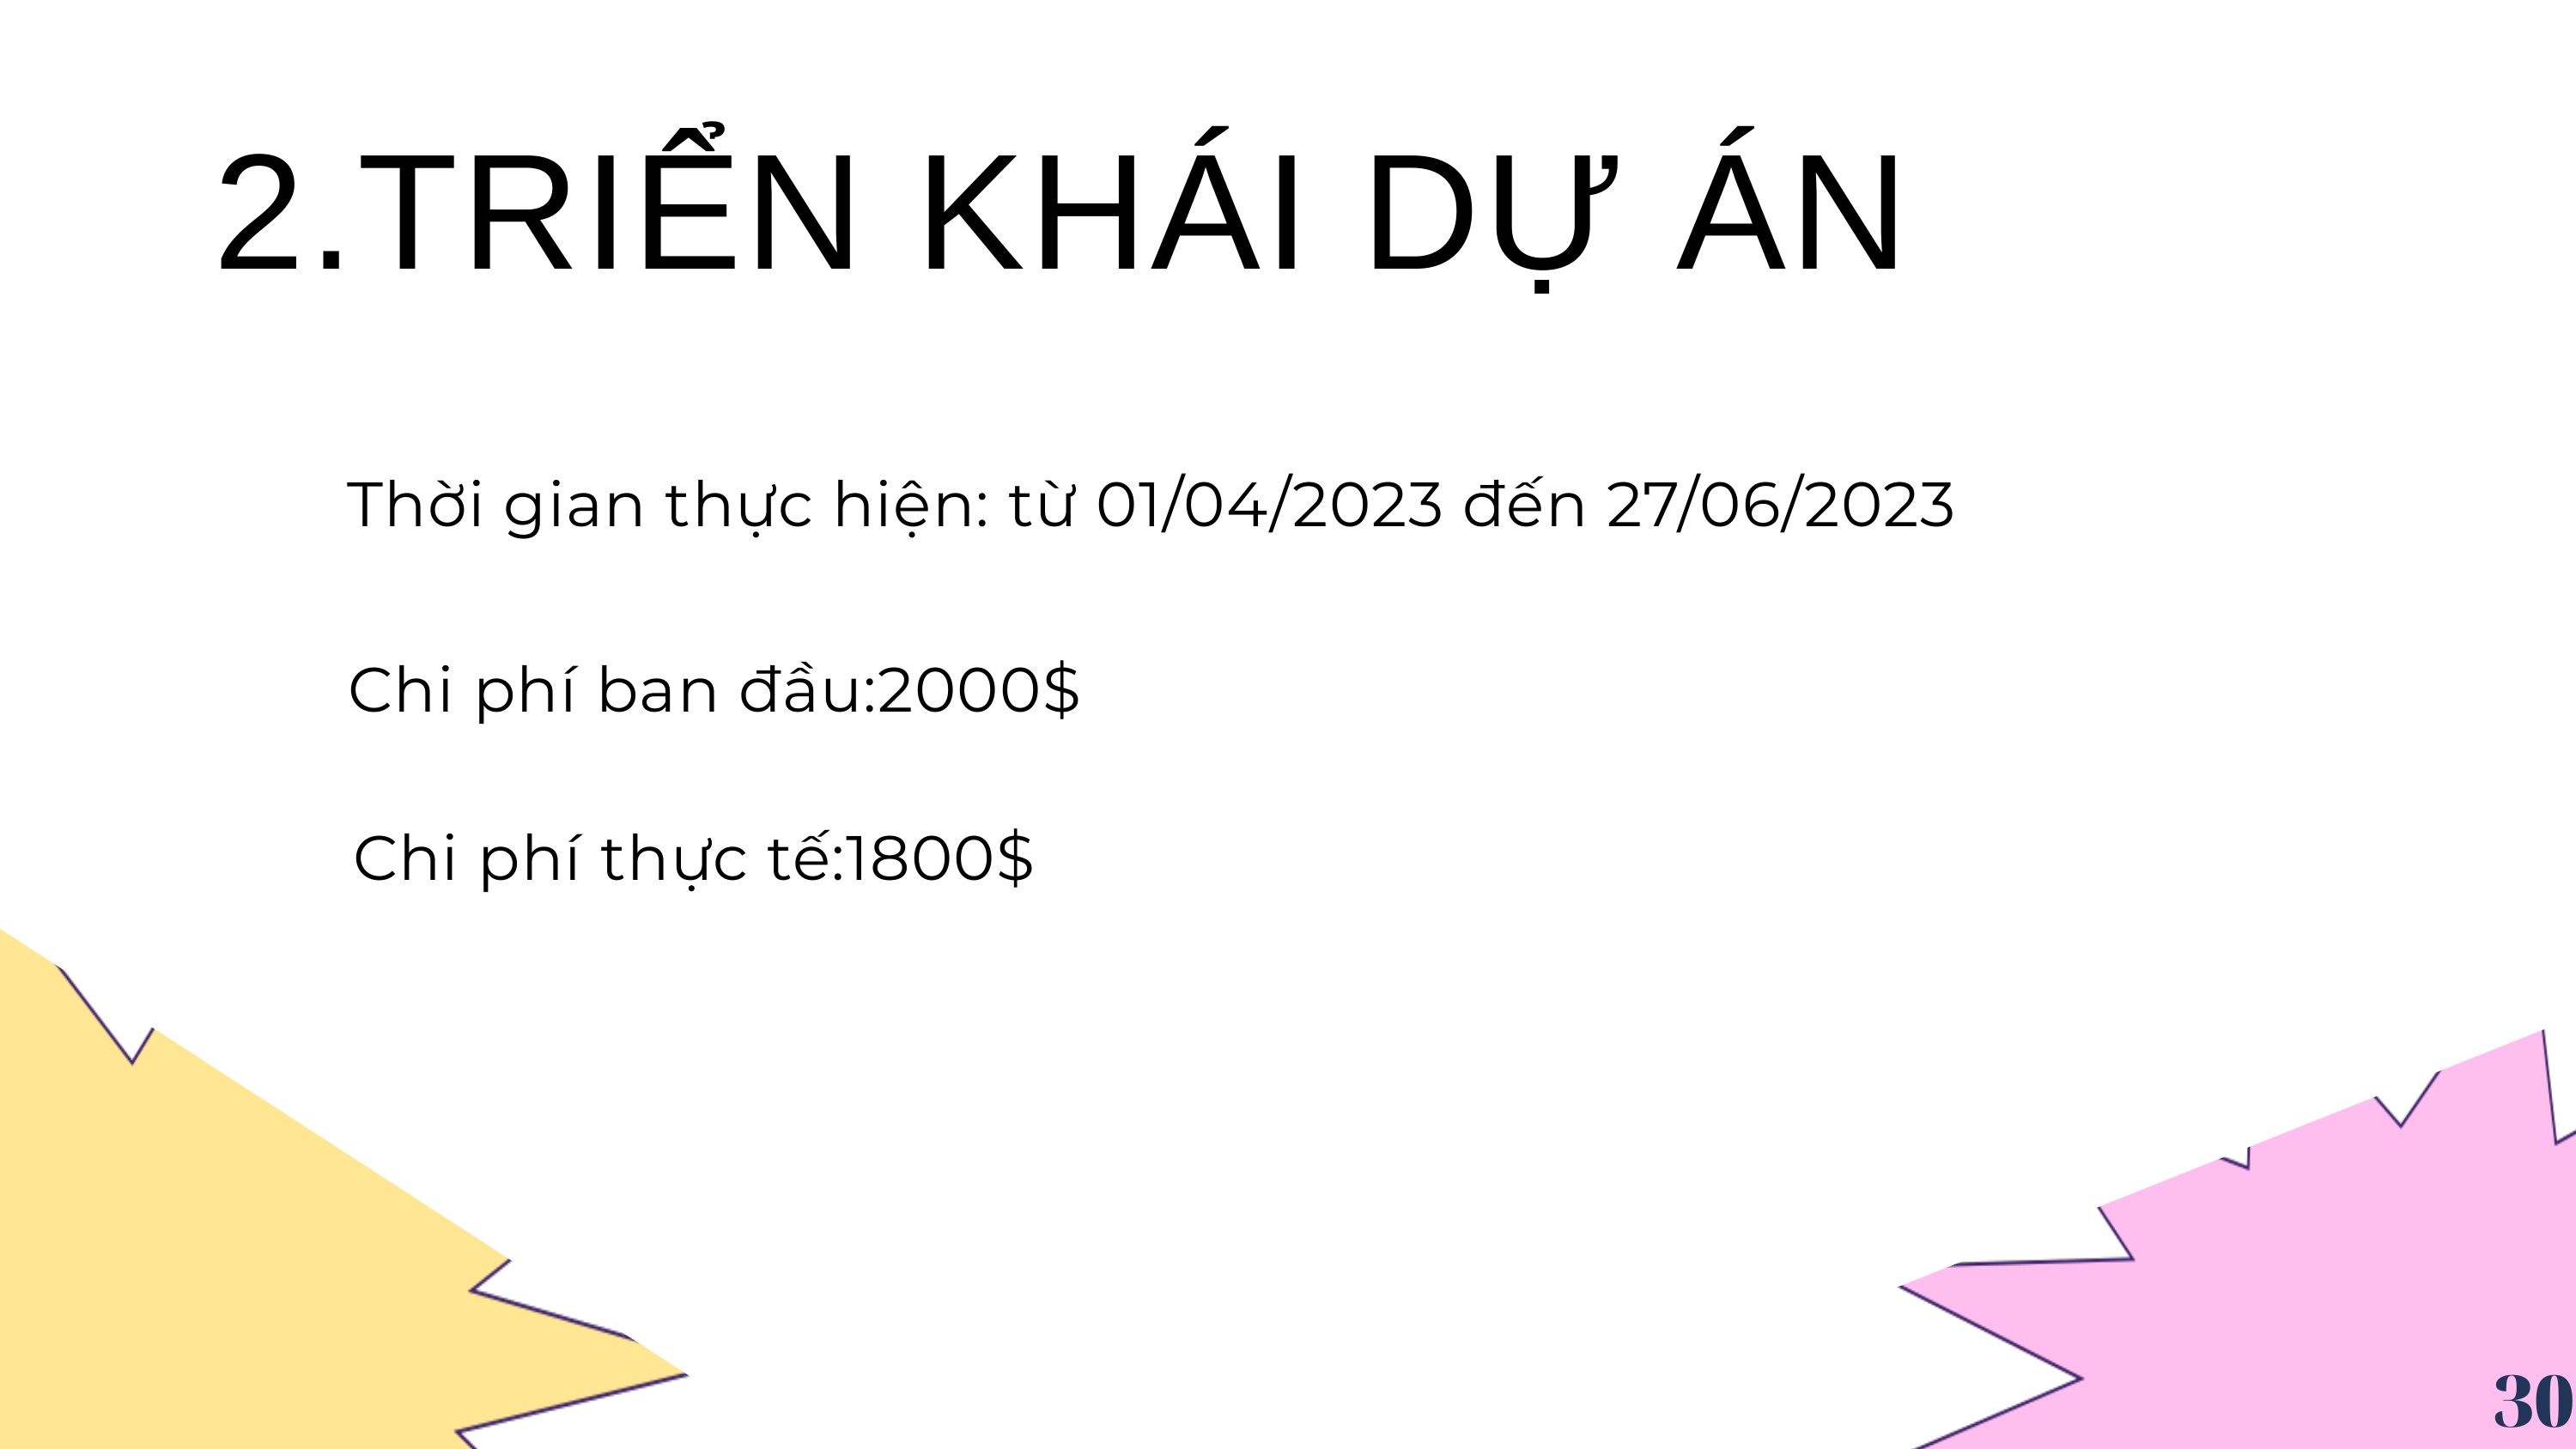

2.TRIỂN KHÁI DỰ ÁN
Thời gian thực hiện: từ 01/04/2023 đến 27/06/2023
Chi phí ban đầu:2000$
Chi phí thực tế:1800$

30